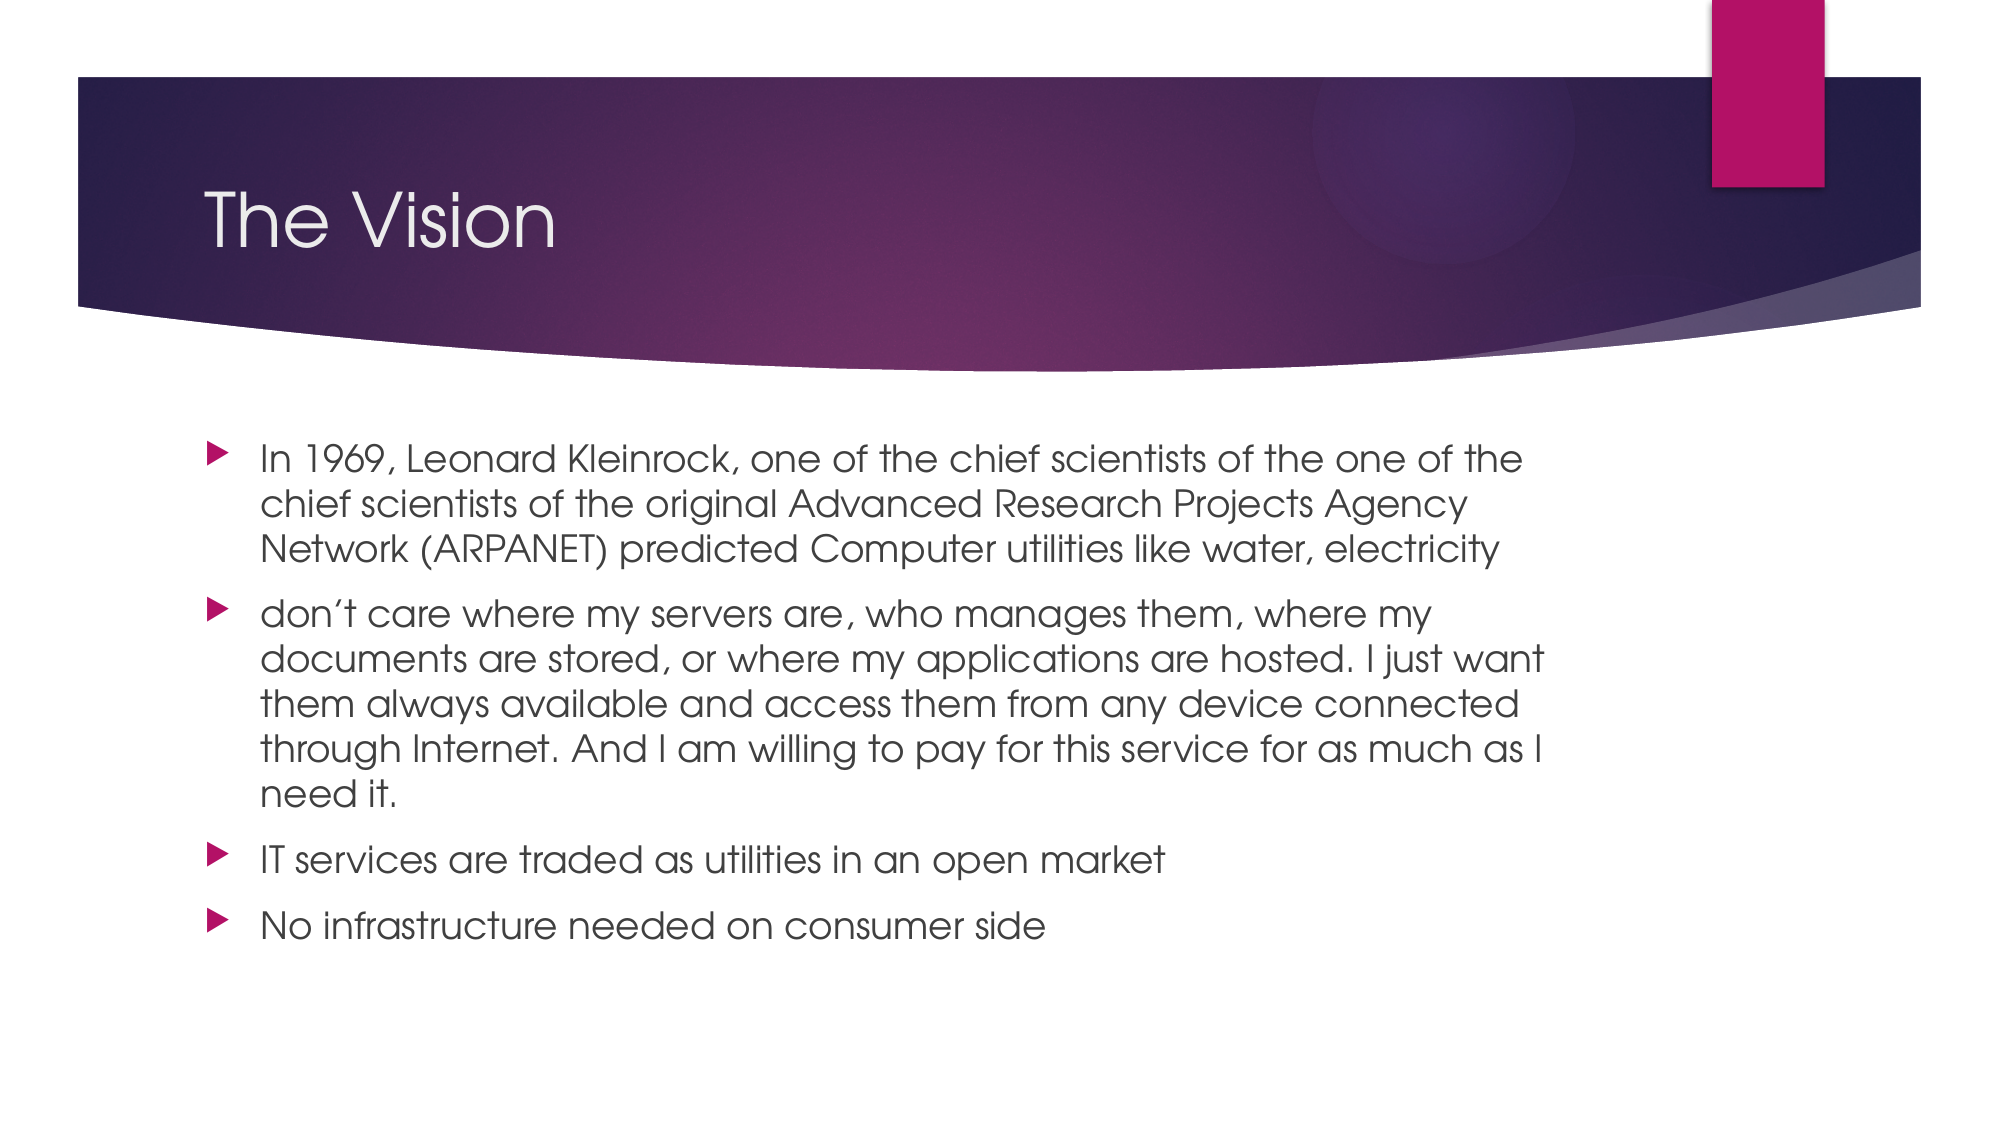

# The Vision
In 1969, Leonard Kleinrock, one of the chief scientists of the one of the chief scientists of the original Advanced Research Projects Agency Network (ARPANET) predicted Computer utilities like water, electricity
don’t care where my servers are, who manages them, where my documents are stored, or where my applications are hosted. I just want them always available and access them from any device connected through Internet. And I am willing to pay for this service for as much as I need it.
IT services are traded as utilities in an open market
No infrastructure needed on consumer side